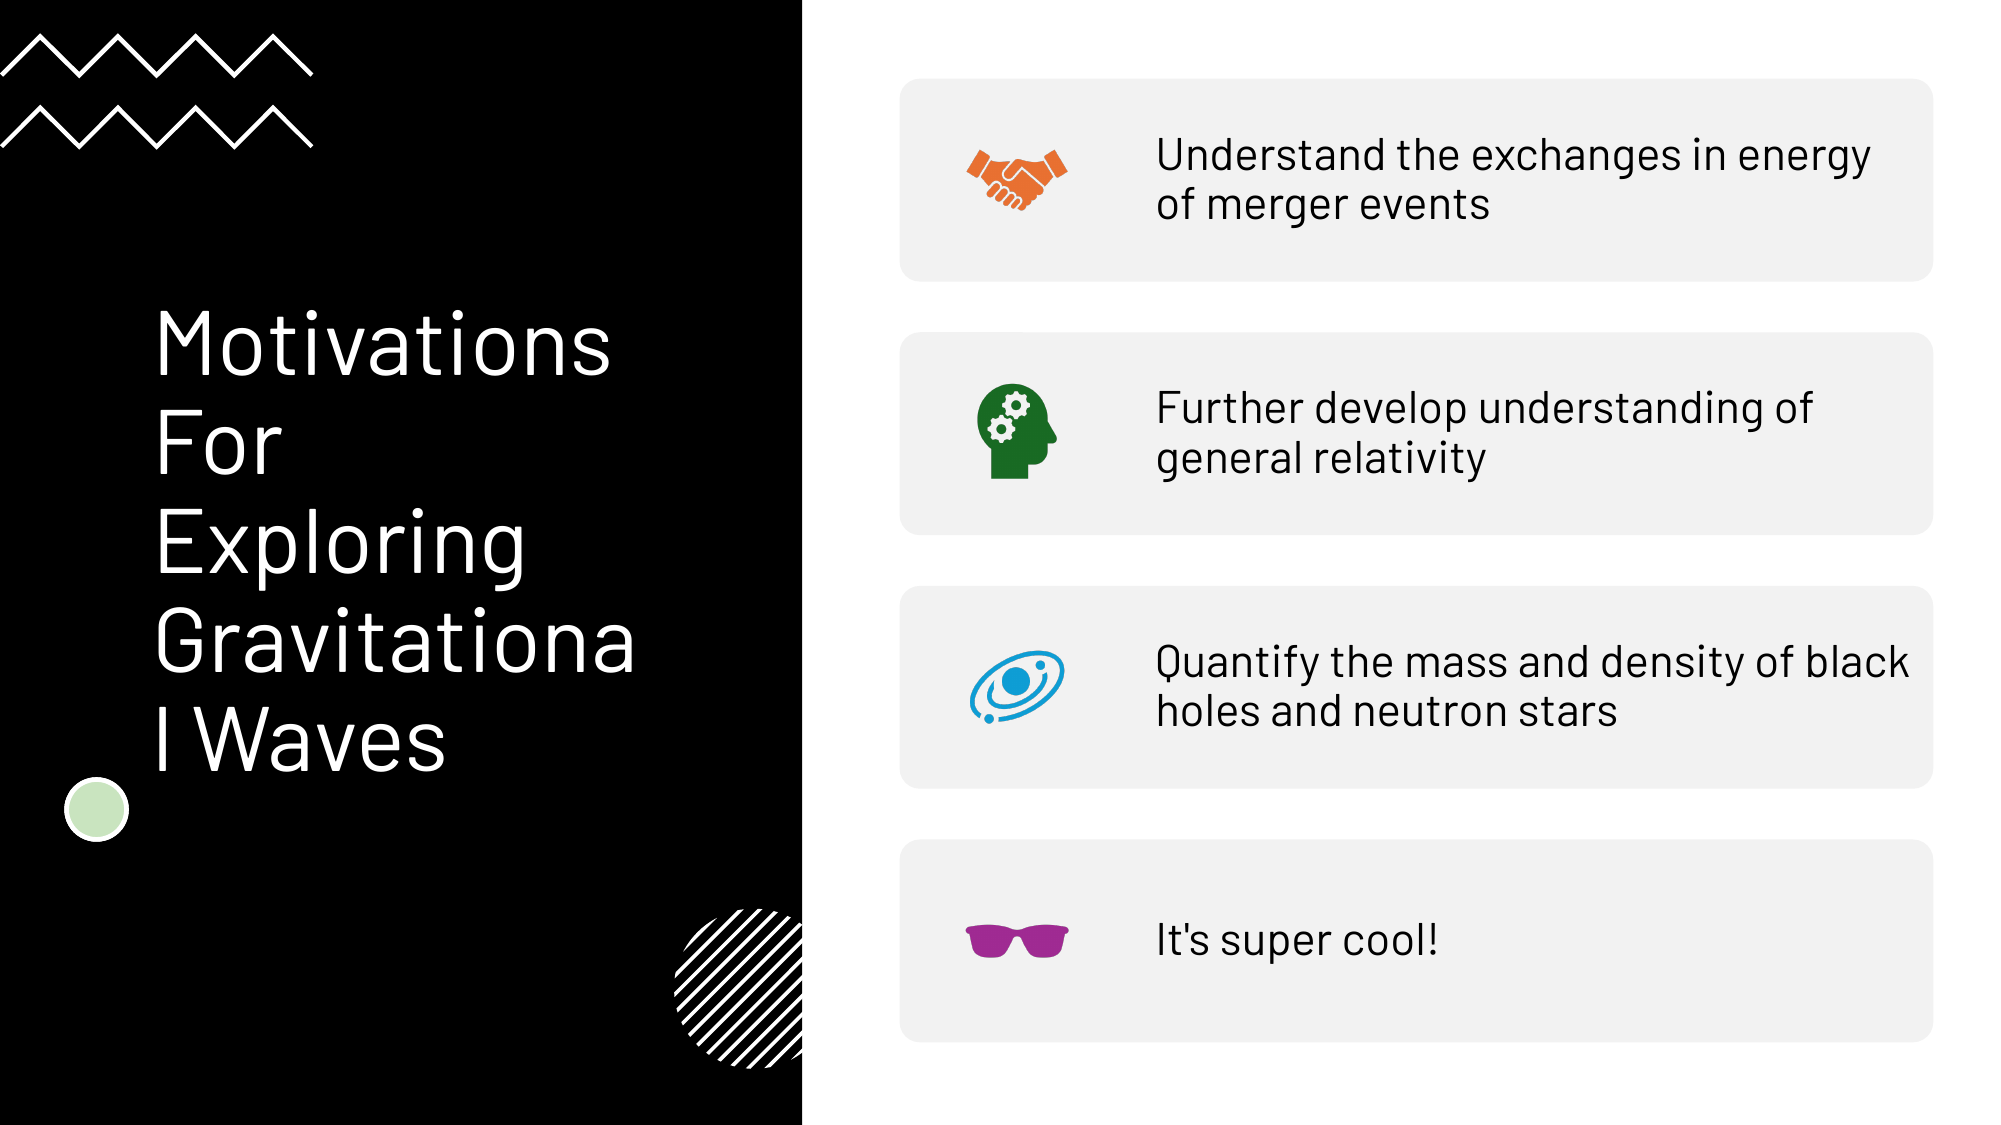

Understand the exchanges in energy of merger events
Further develop understanding of general relativity
Quantify the mass and density of black holes and neutron stars
It's super cool!
# Motivations For Exploring Gravitational Waves